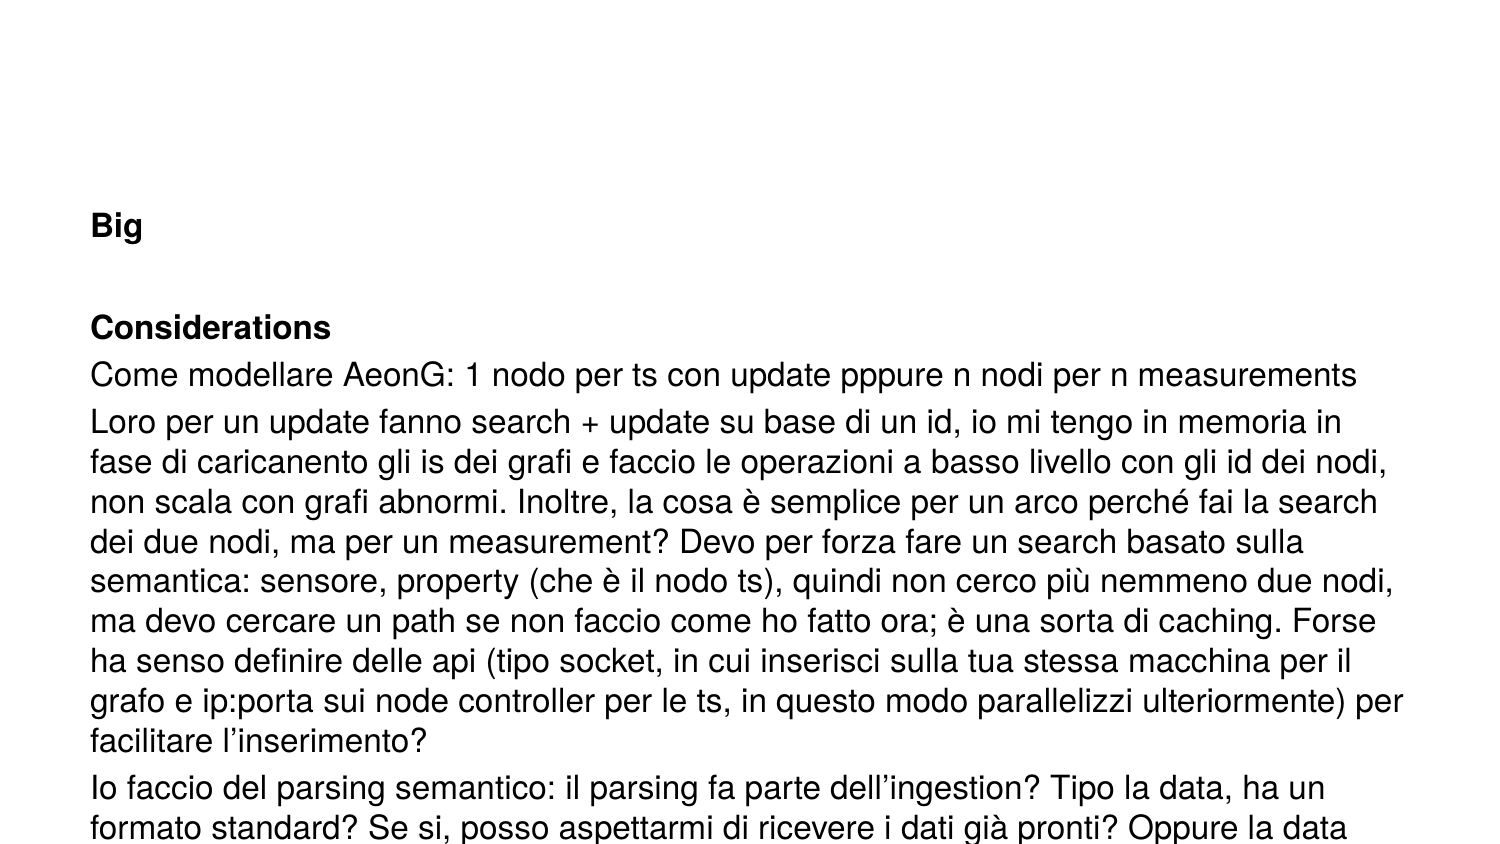

Big
Considerations
Come modellare AeonG: 1 nodo per ts con update pppure n nodi per n measurements
Loro per un update fanno search + update su base di un id, io mi tengo in memoria in fase di caricanento gli is dei grafi e faccio le operazioni a basso livello con gli id dei nodi, non scala con grafi abnormi. Inoltre, la cosa è semplice per un arco perché fai la search dei due nodi, ma per un measurement? Devo per forza fare un search basato sulla semantica: sensore, property (che è il nodo ts), quindi non cerco più nemmeno due nodi, ma devo cercare un path se non faccio come ho fatto ora; è una sorta di caching. Forse ha senso definire delle api (tipo socket, in cui inserisci sulla tua stessa macchina per il grafo e ip:porta sui node controller per le ts, in questo modo parallelizzi ulteriormente) per facilitare l’inserimento?
Io faccio del parsing semantico: il parsing fa parte dell’ingestion? Tipo la data, ha un formato standard? Se si, posso aspettarmi di ricevere i dati già pronti? Oppure la data deve esssre nel formato uscito da quel dataset? Se ho smeanricaC posso associare ad una serie di property il fatto che siano edge? Oppure devo rimanere generico e definirlo a livello di struttura del json come ho fatto {id:x}
Io seguirei lo standard NGSI o addirittura NGSI-LD in modo da fissare la sintassi. Anche perché così non devo storpiare il dataset da aggregate-oriented a graph oriented e devo solo farlo aderire allo standard
La parte di creazione TS di un dataset che è molto lenta perchè richiede query HTTP eventualmente iterate, fa parte dell’ingestion o possiamo assumere di avere già un dataset x ts e direttamente pushare i dati (sempre creando la parte di grafo)
Virtual Sensor